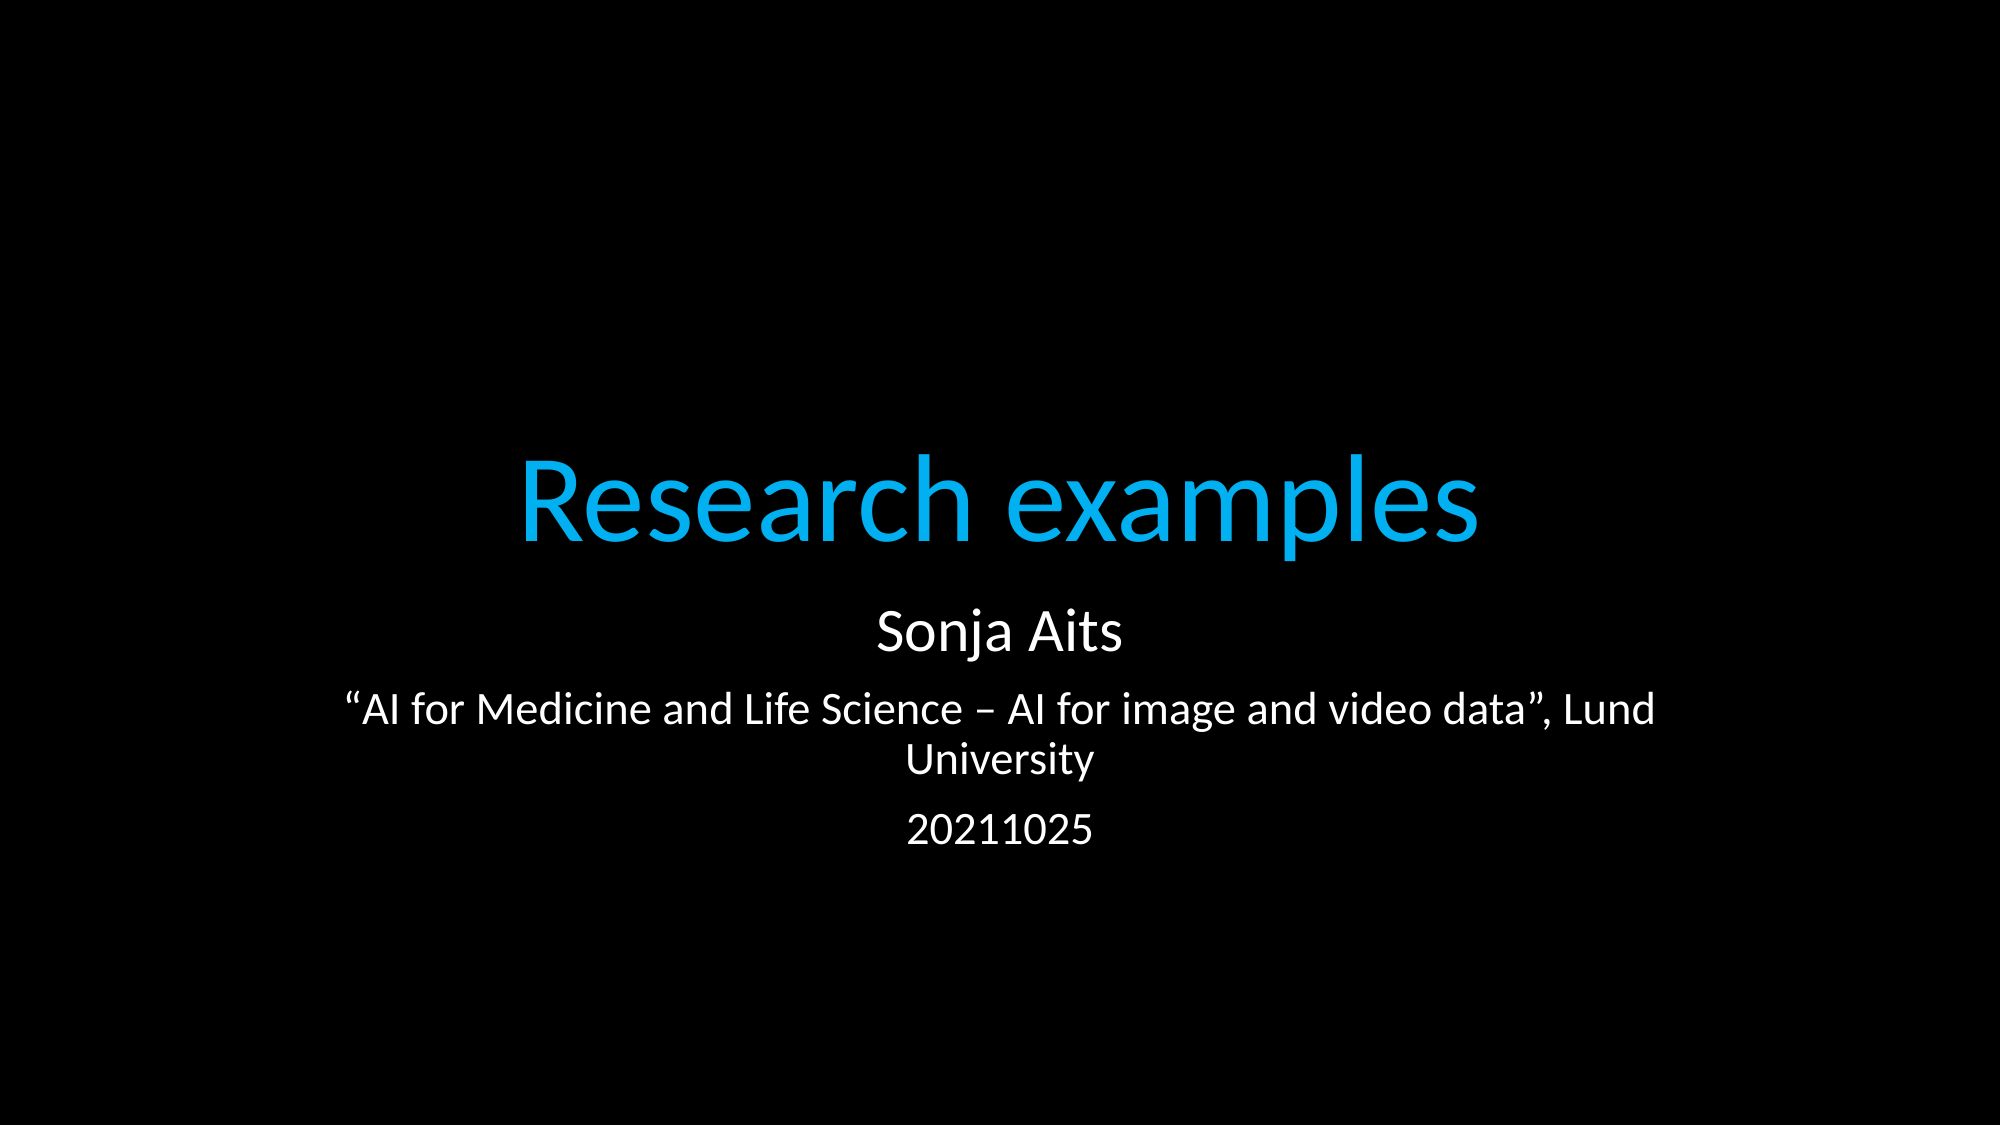

# Research examples
Sonja Aits
“AI for Medicine and Life Science – AI for image and video data”, Lund University
20211025